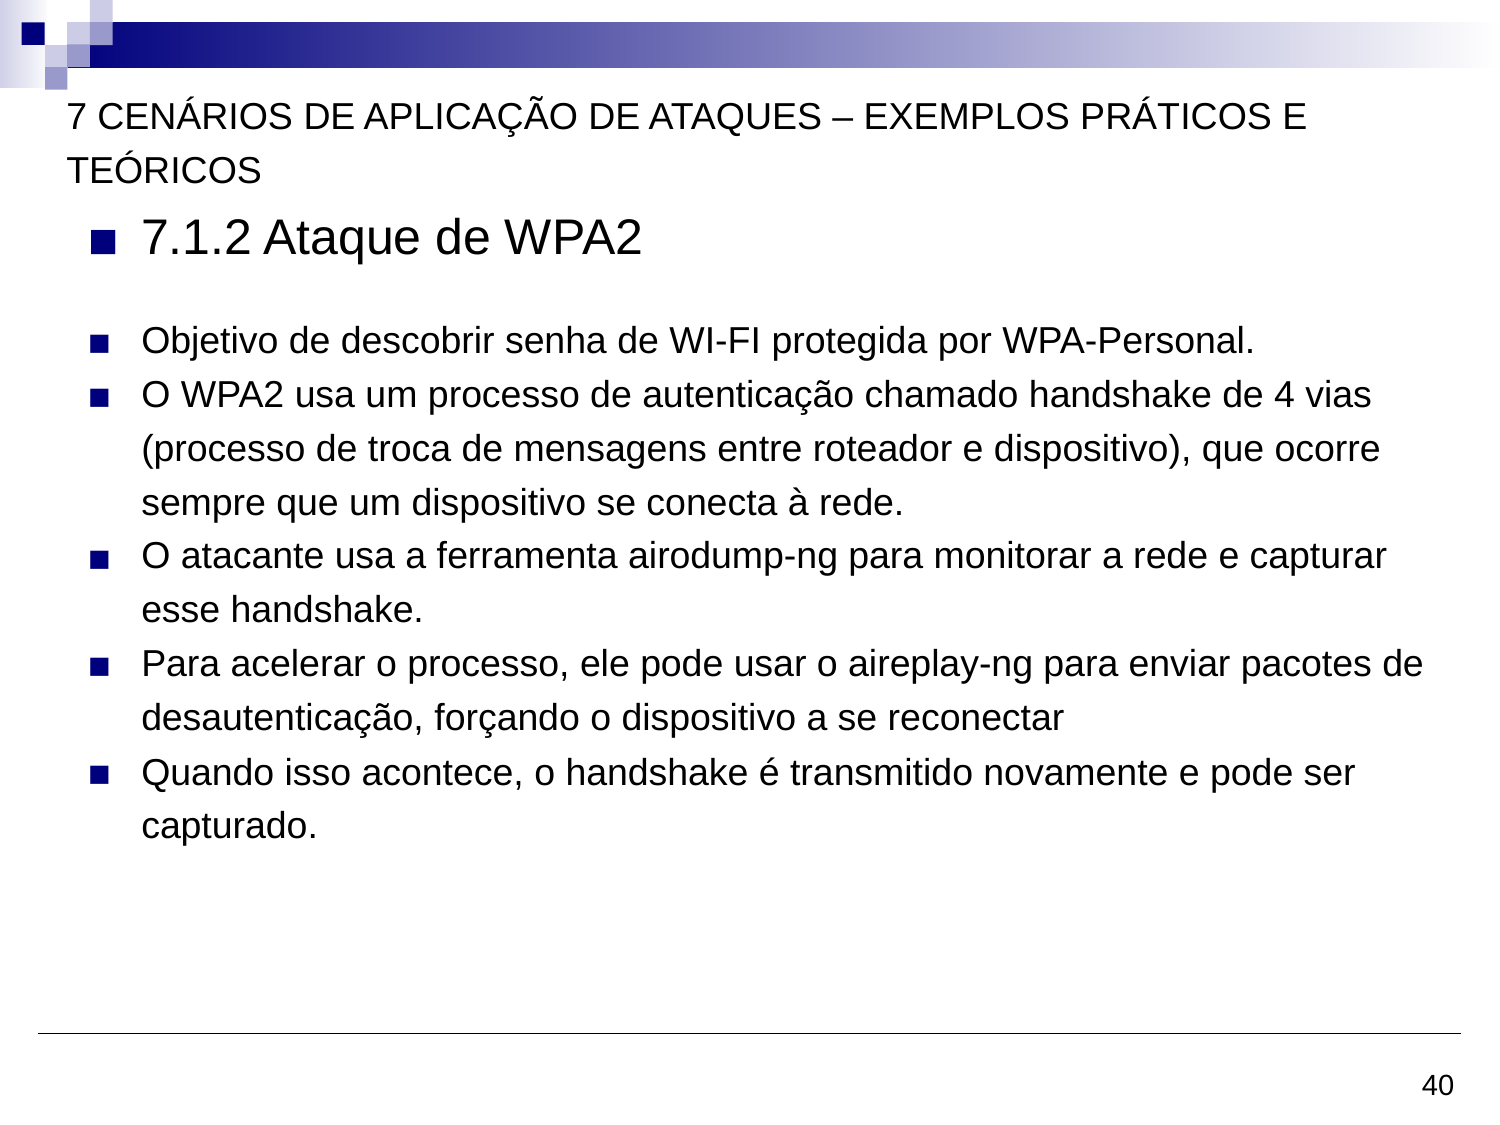

# 7 CENÁRIOS DE APLICAÇÃO DE ATAQUES – EXEMPLOS PRÁTICOS E TEÓRICOS
7.1.2 Ataque de WPA2

Objetivo de descobrir senha de WI-FI protegida por WPA-Personal.
O WPA2 usa um processo de autenticação chamado handshake de 4 vias (processo de troca de mensagens entre roteador e dispositivo), que ocorre sempre que um dispositivo se conecta à rede.
O atacante usa a ferramenta airodump-ng para monitorar a rede e capturar esse handshake.
Para acelerar o processo, ele pode usar o aireplay-ng para enviar pacotes de desautenticação, forçando o dispositivo a se reconectar
Quando isso acontece, o handshake é transmitido novamente e pode ser capturado.